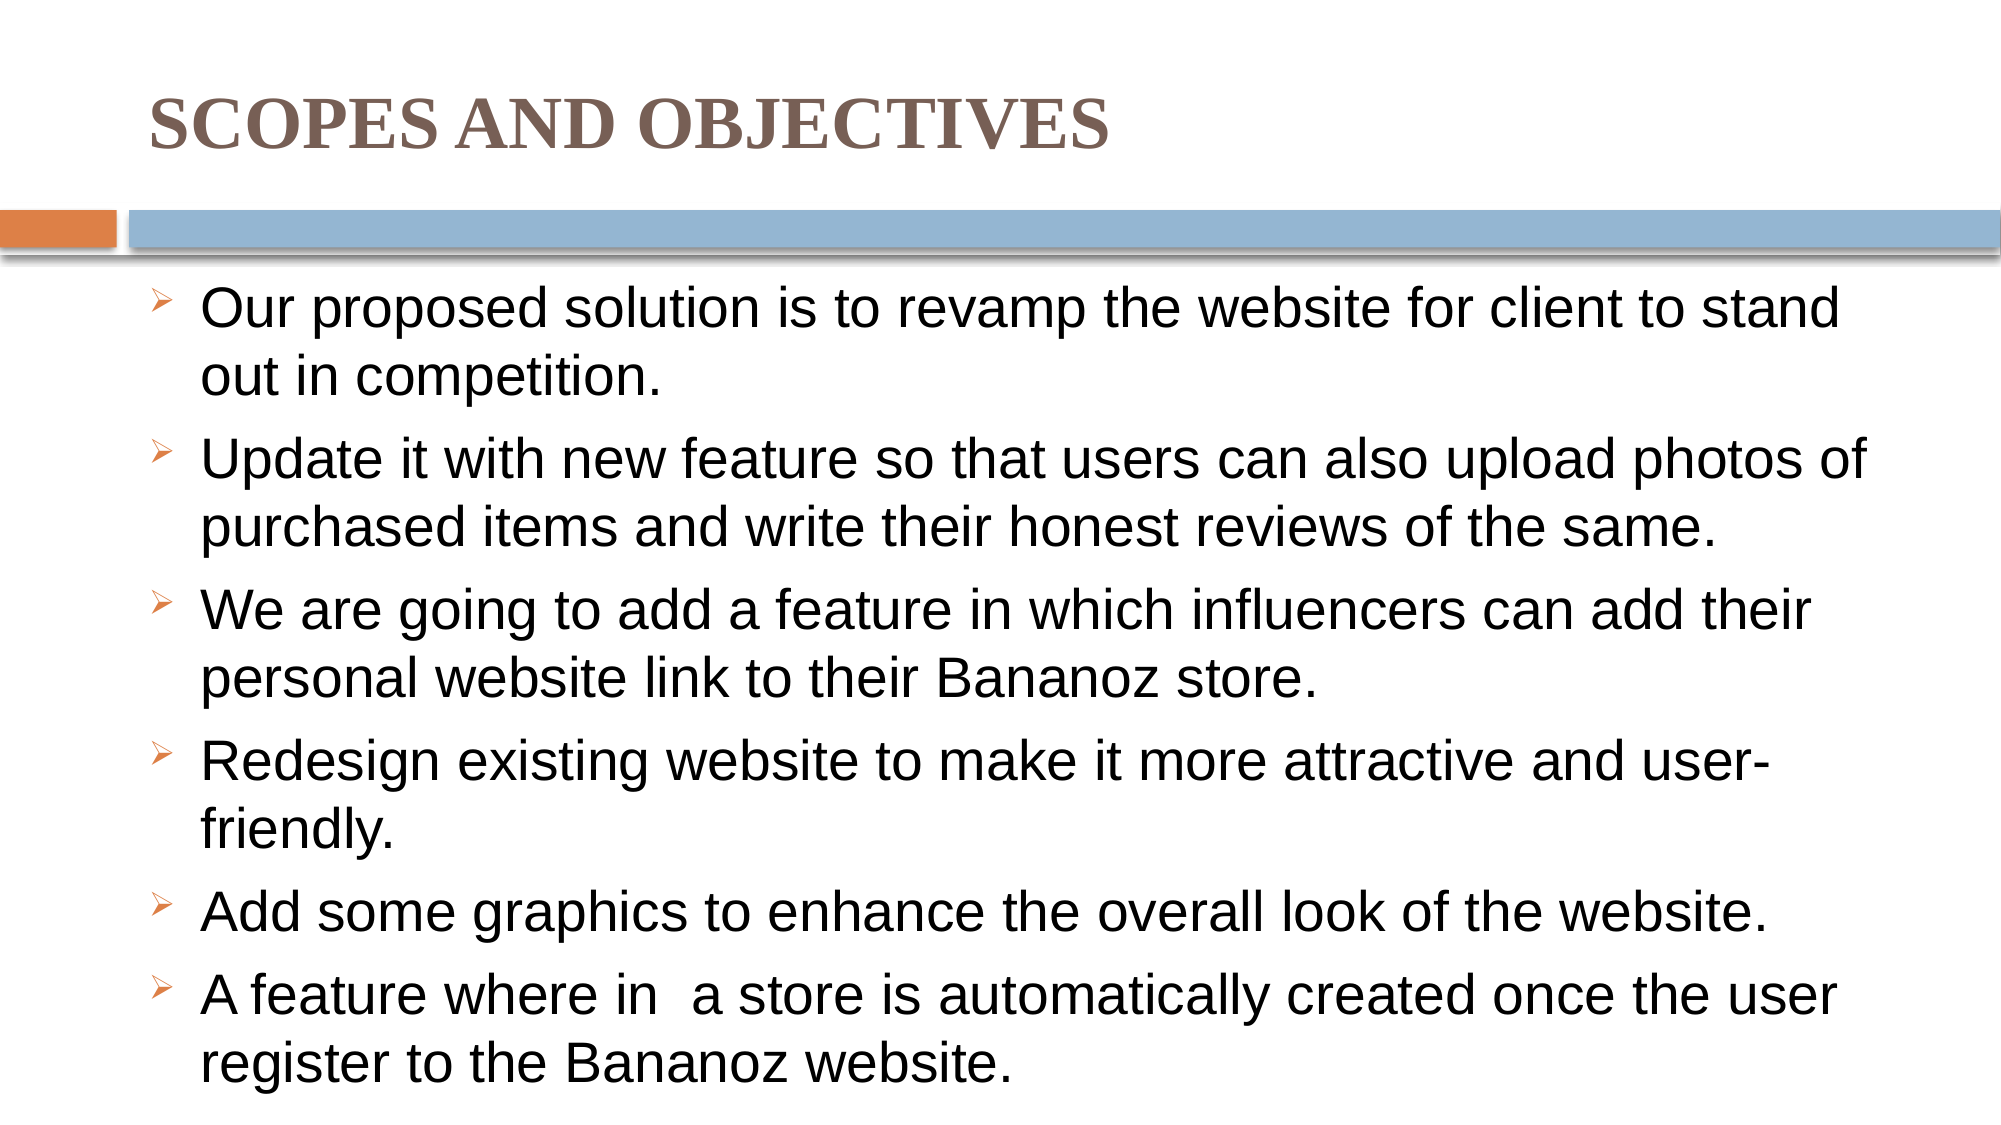

# SCOPES AND OBJECTIVES
Our proposed solution is to revamp the website for client to stand out in competition.
Update it with new feature so that users can also upload photos of purchased items and write their honest reviews of the same.
We are going to add a feature in which influencers can add their personal website link to their Bananoz store.
Redesign existing website to make it more attractive and user-friendly.
Add some graphics to enhance the overall look of the website.
A feature where in  a store is automatically created once the user register to the Bananoz website.